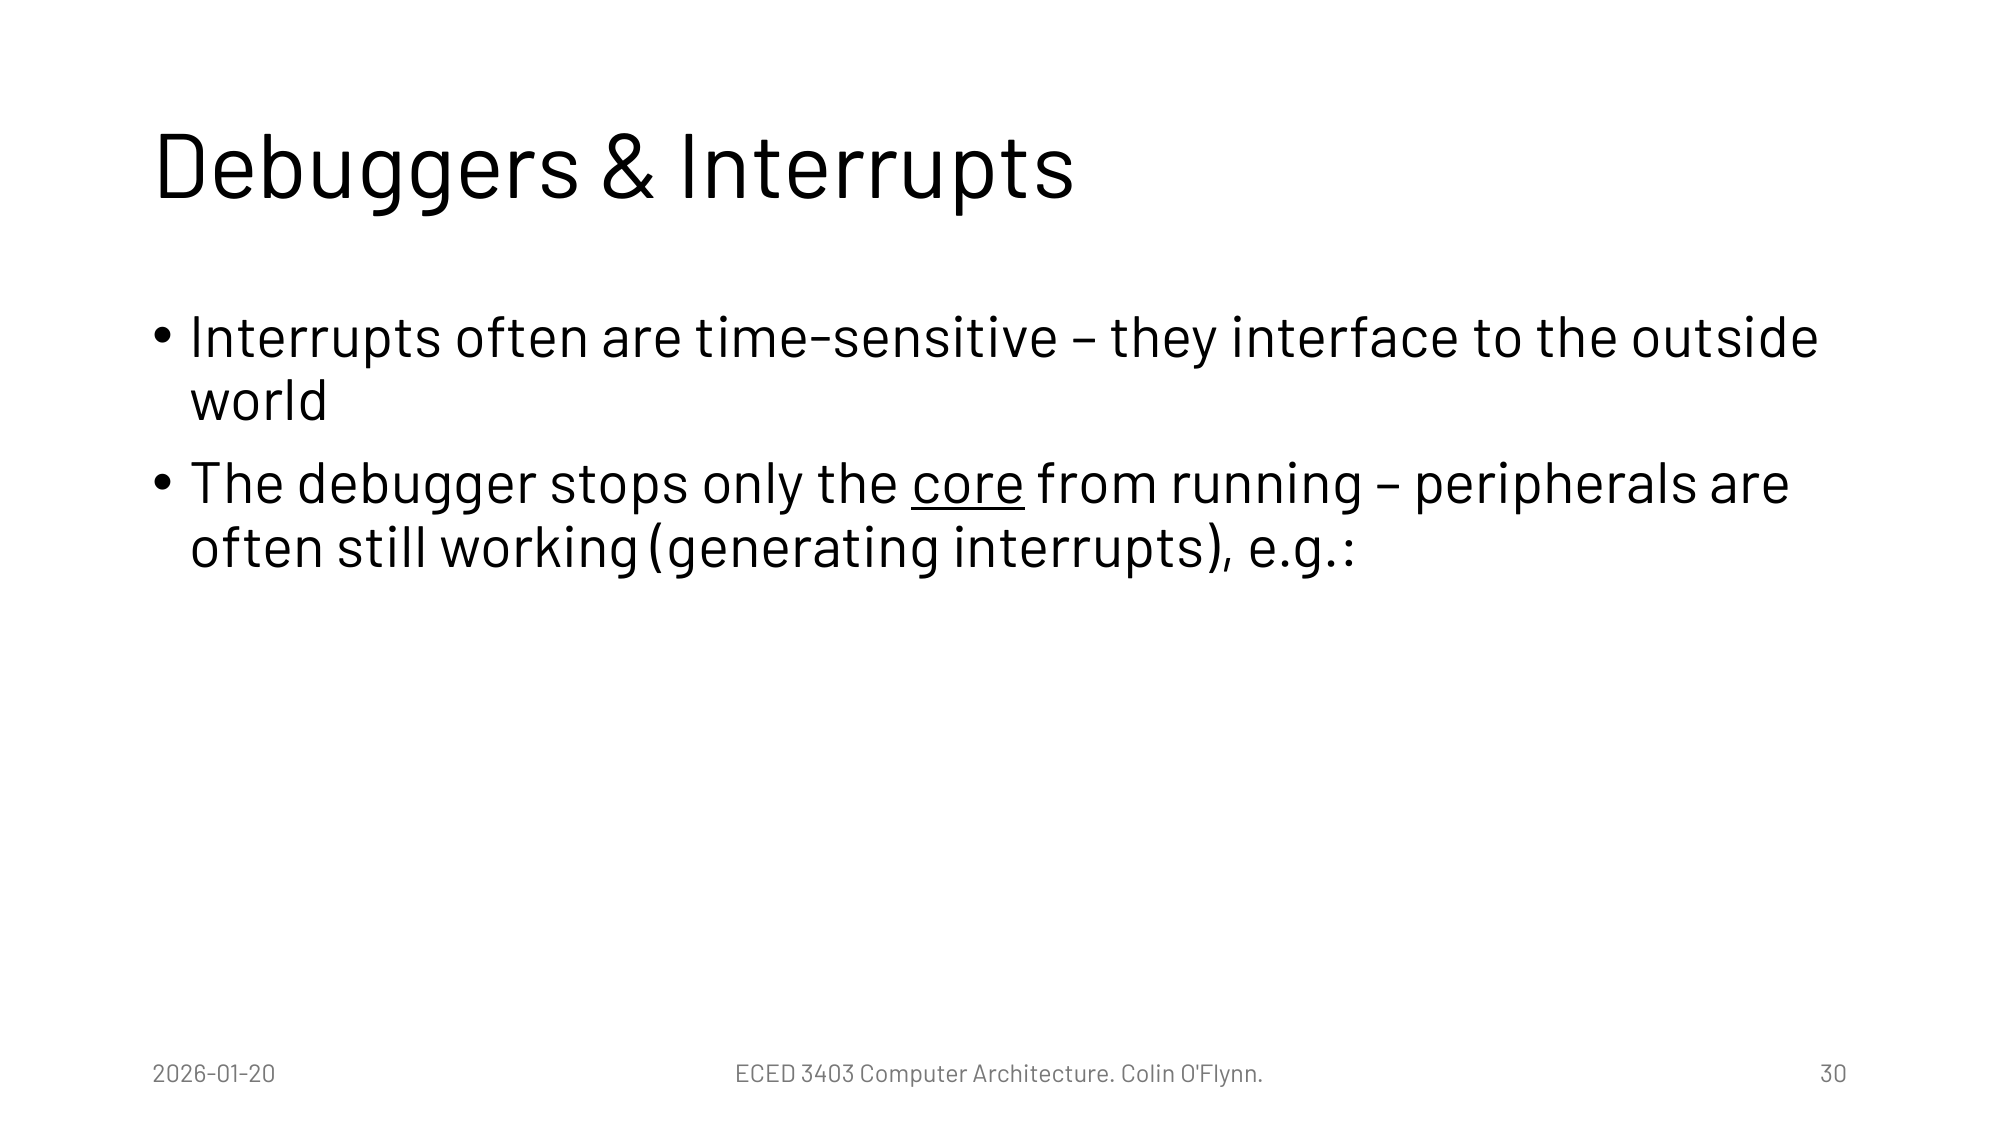

# Debuggers & Interrupts
Interrupts often are time-sensitive – they interface to the outside world
The debugger stops only the core from running – peripherals are often still working (generating interrupts), e.g.:
2026-01-20
ECED 3403 Computer Architecture. Colin O'Flynn.
30